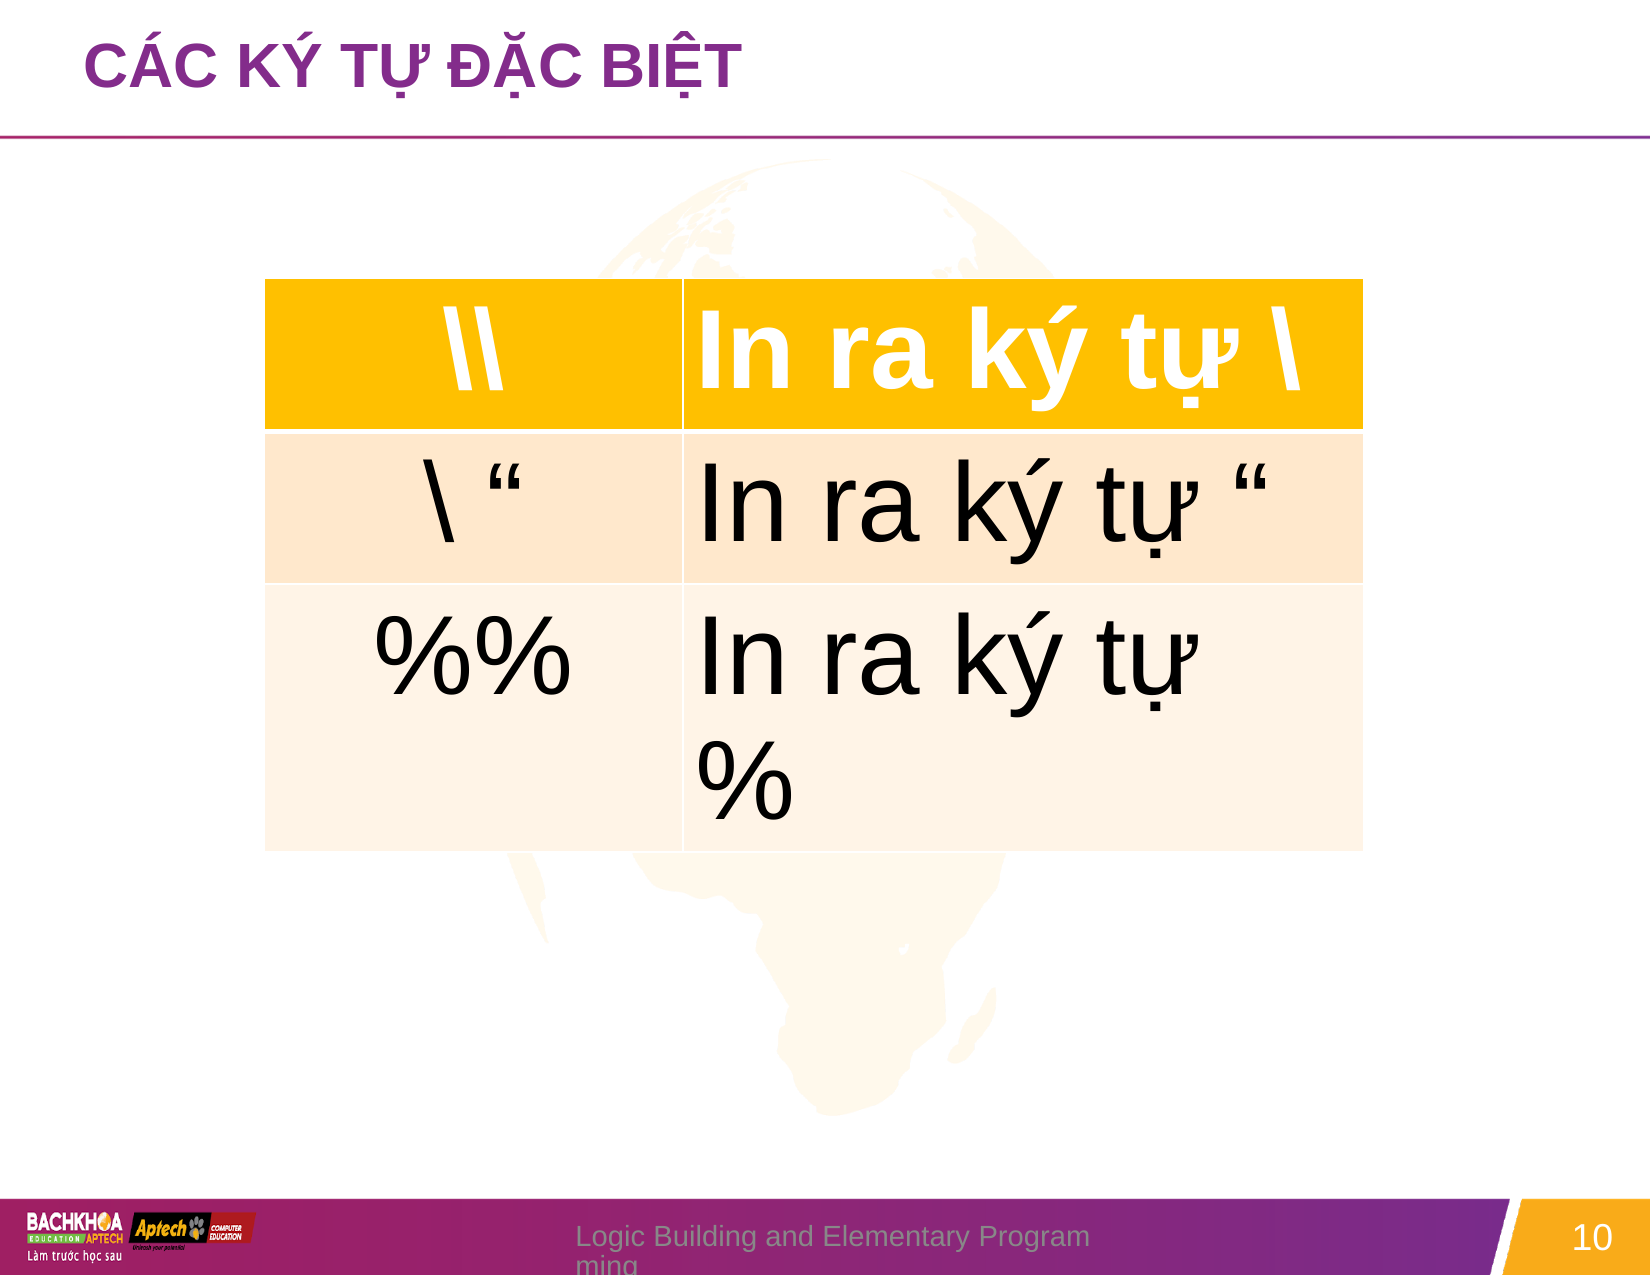

# CÁC KÝ TỰ ĐẶC BIỆT
| \\ | In ra ký tự \ |
| --- | --- |
| \ “ | In ra ký tự “ |
| %% | In ra ký tự % |
Logic Building and Elementary Programming
10